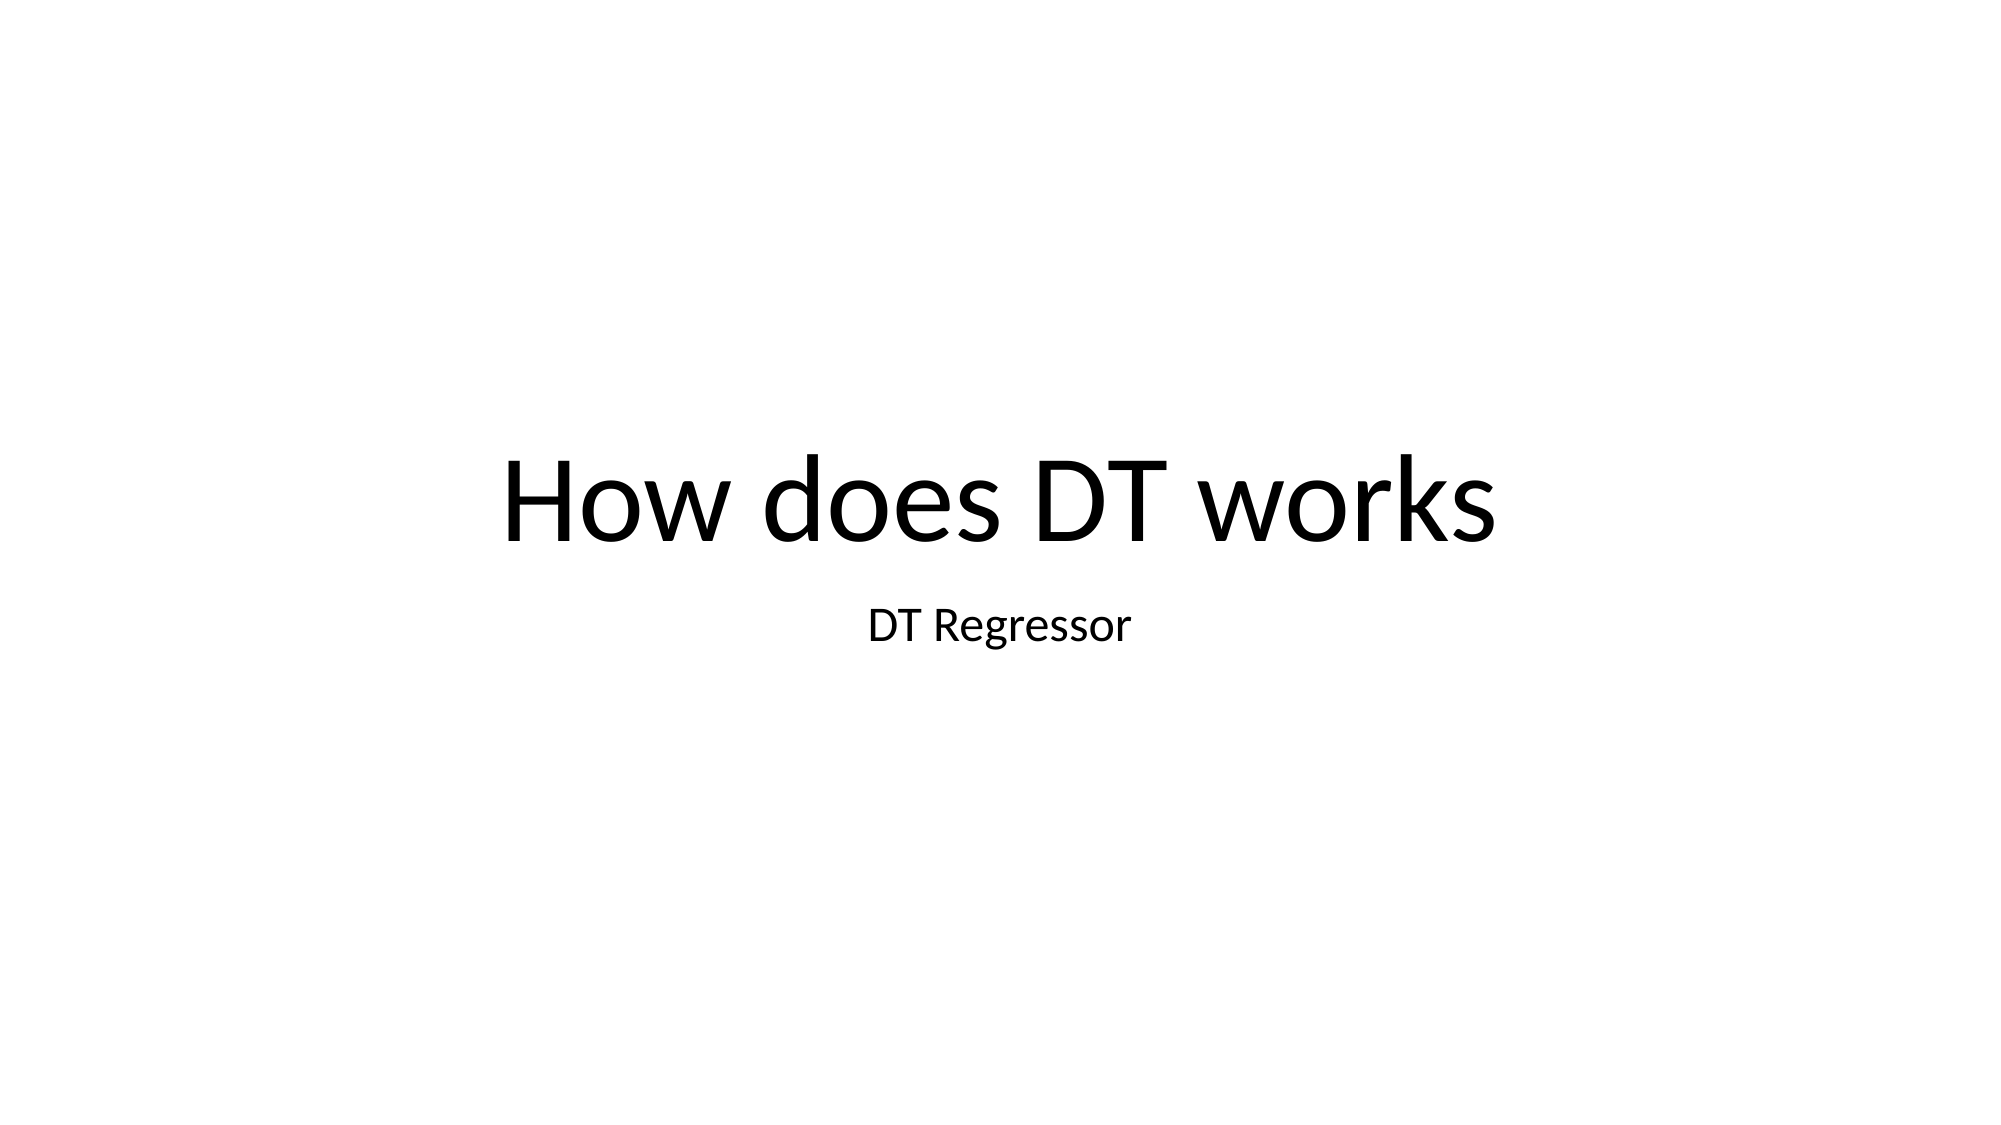

# How does DT works
DT Regressor